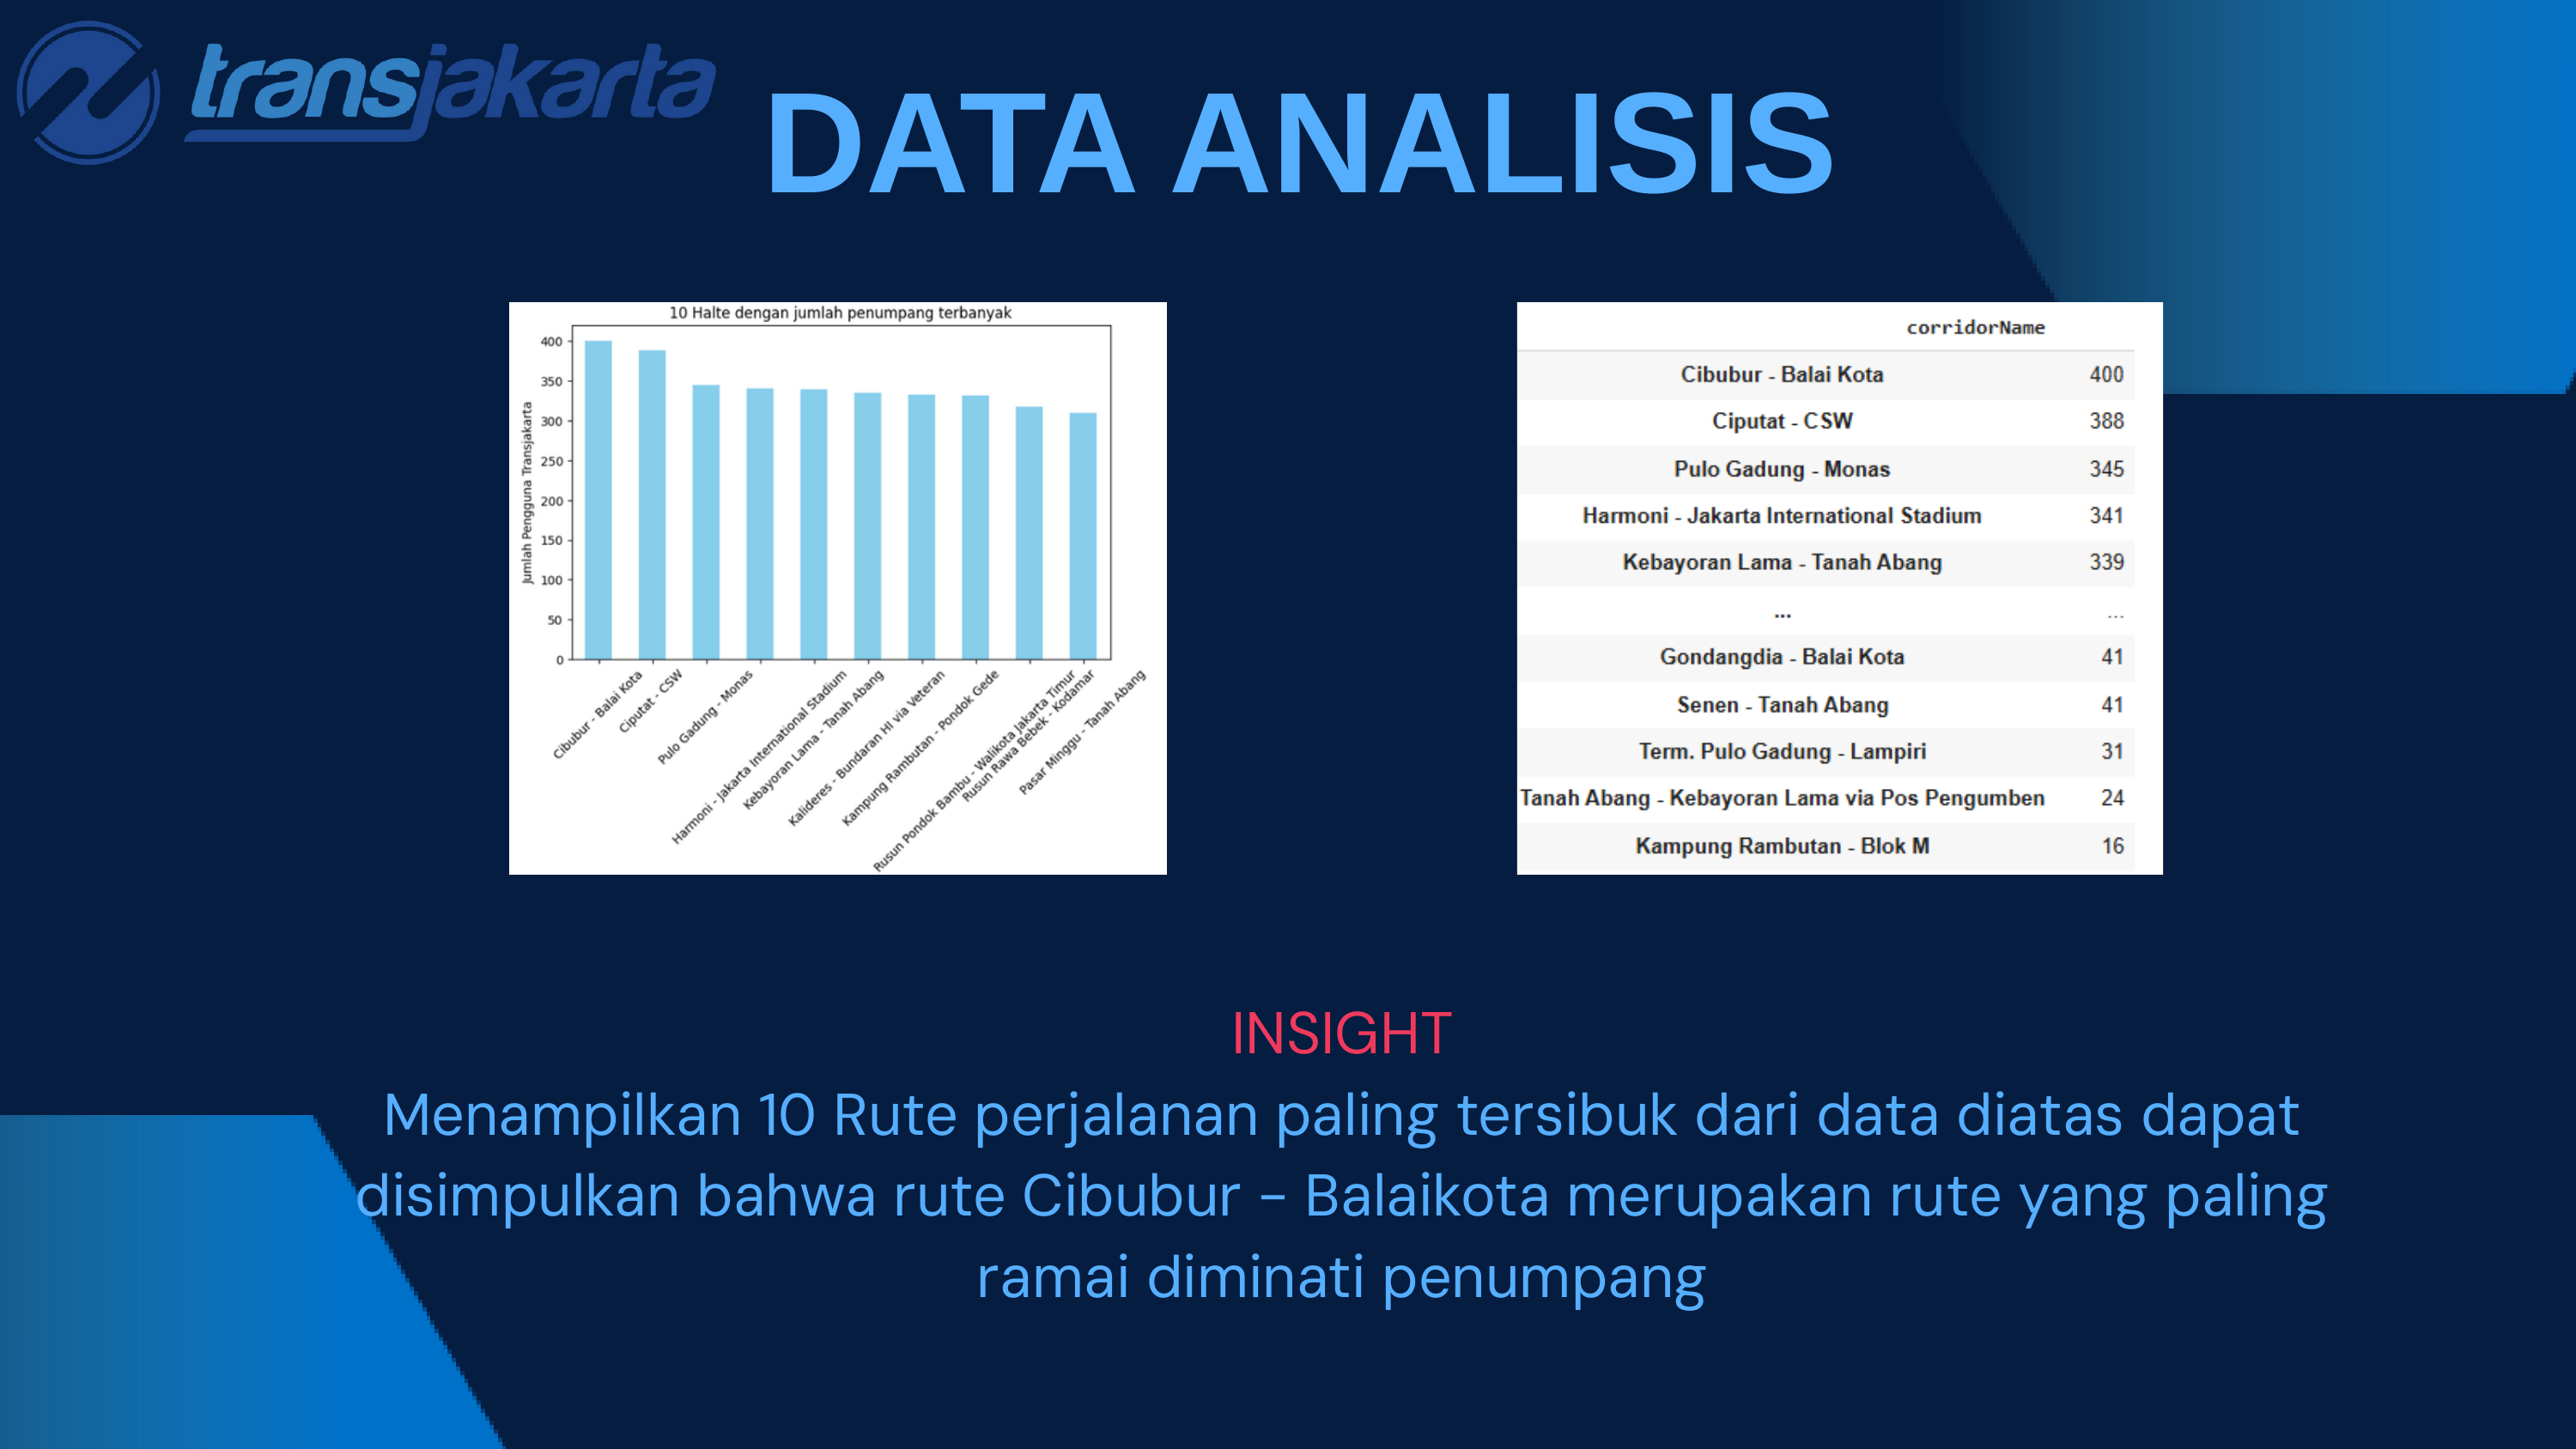

DATA ANALISIS

INSIGHT
Menampilkan 10 Rute perjalanan paling tersibuk dari data diatas dapat disimpulkan bahwa rute Cibubur - Balaikota merupakan rute yang paling ramai diminati penumpang